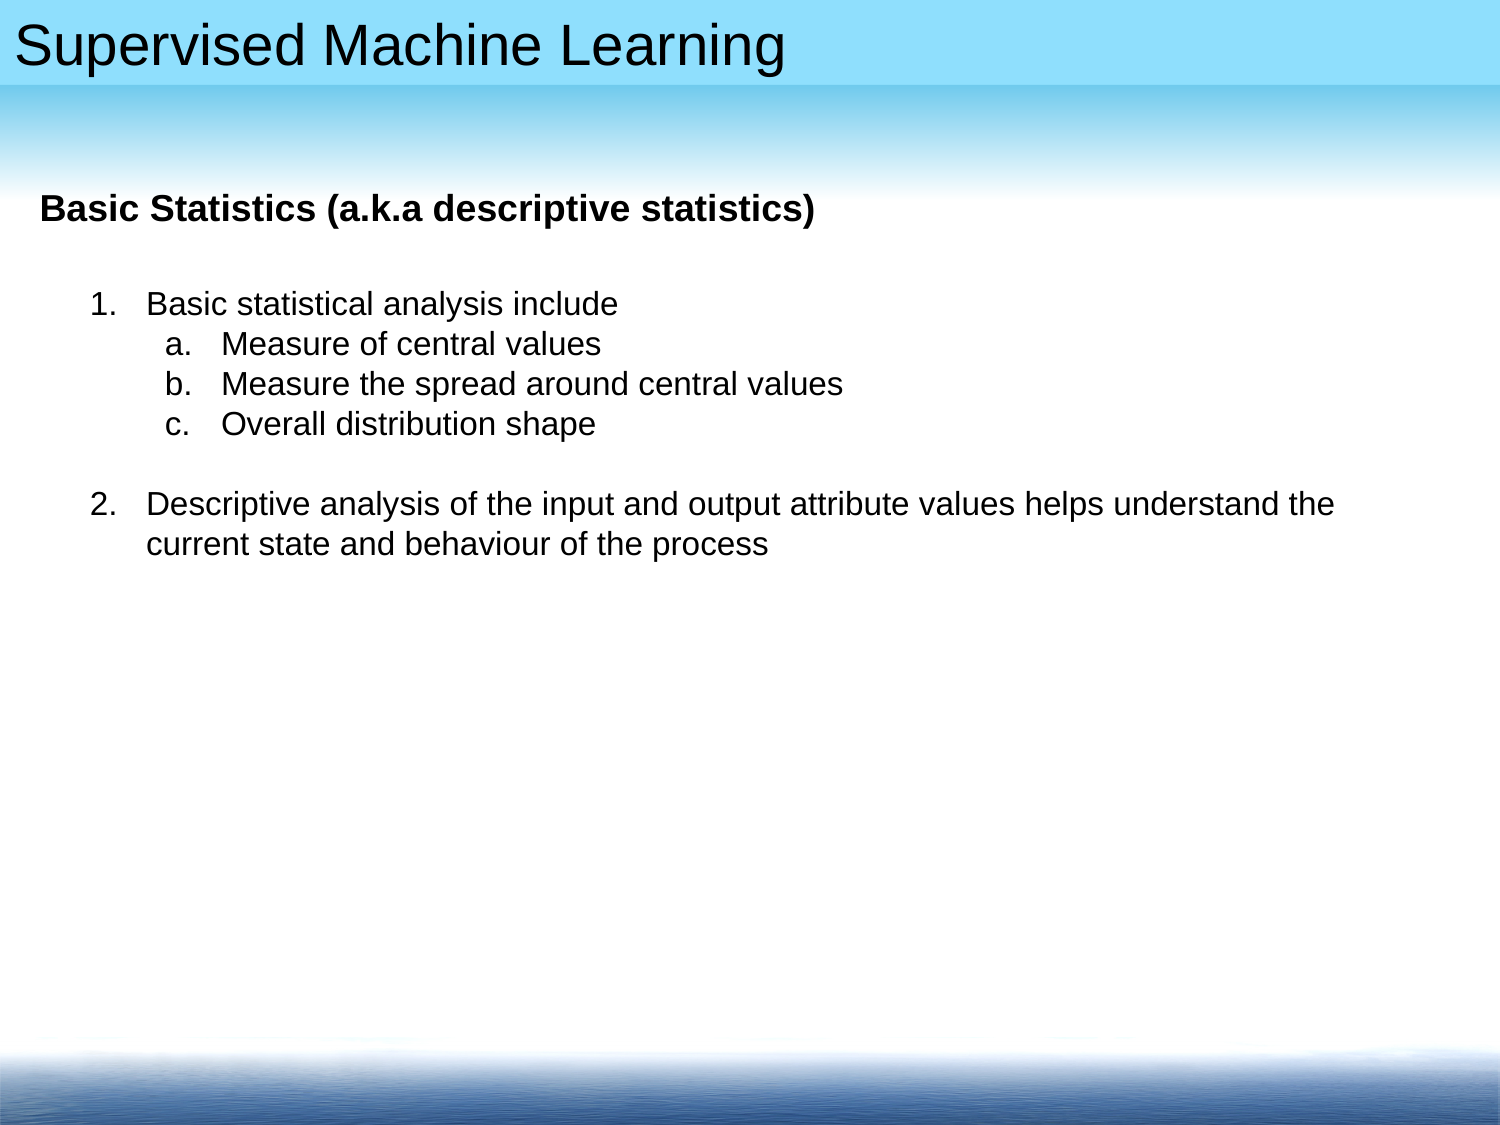

Basic Statistics (a.k.a descriptive statistics)
Basic statistical analysis include
Measure of central values
Measure the spread around central values
Overall distribution shape

Descriptive analysis of the input and output attribute values helps understand the current state and behaviour of the process